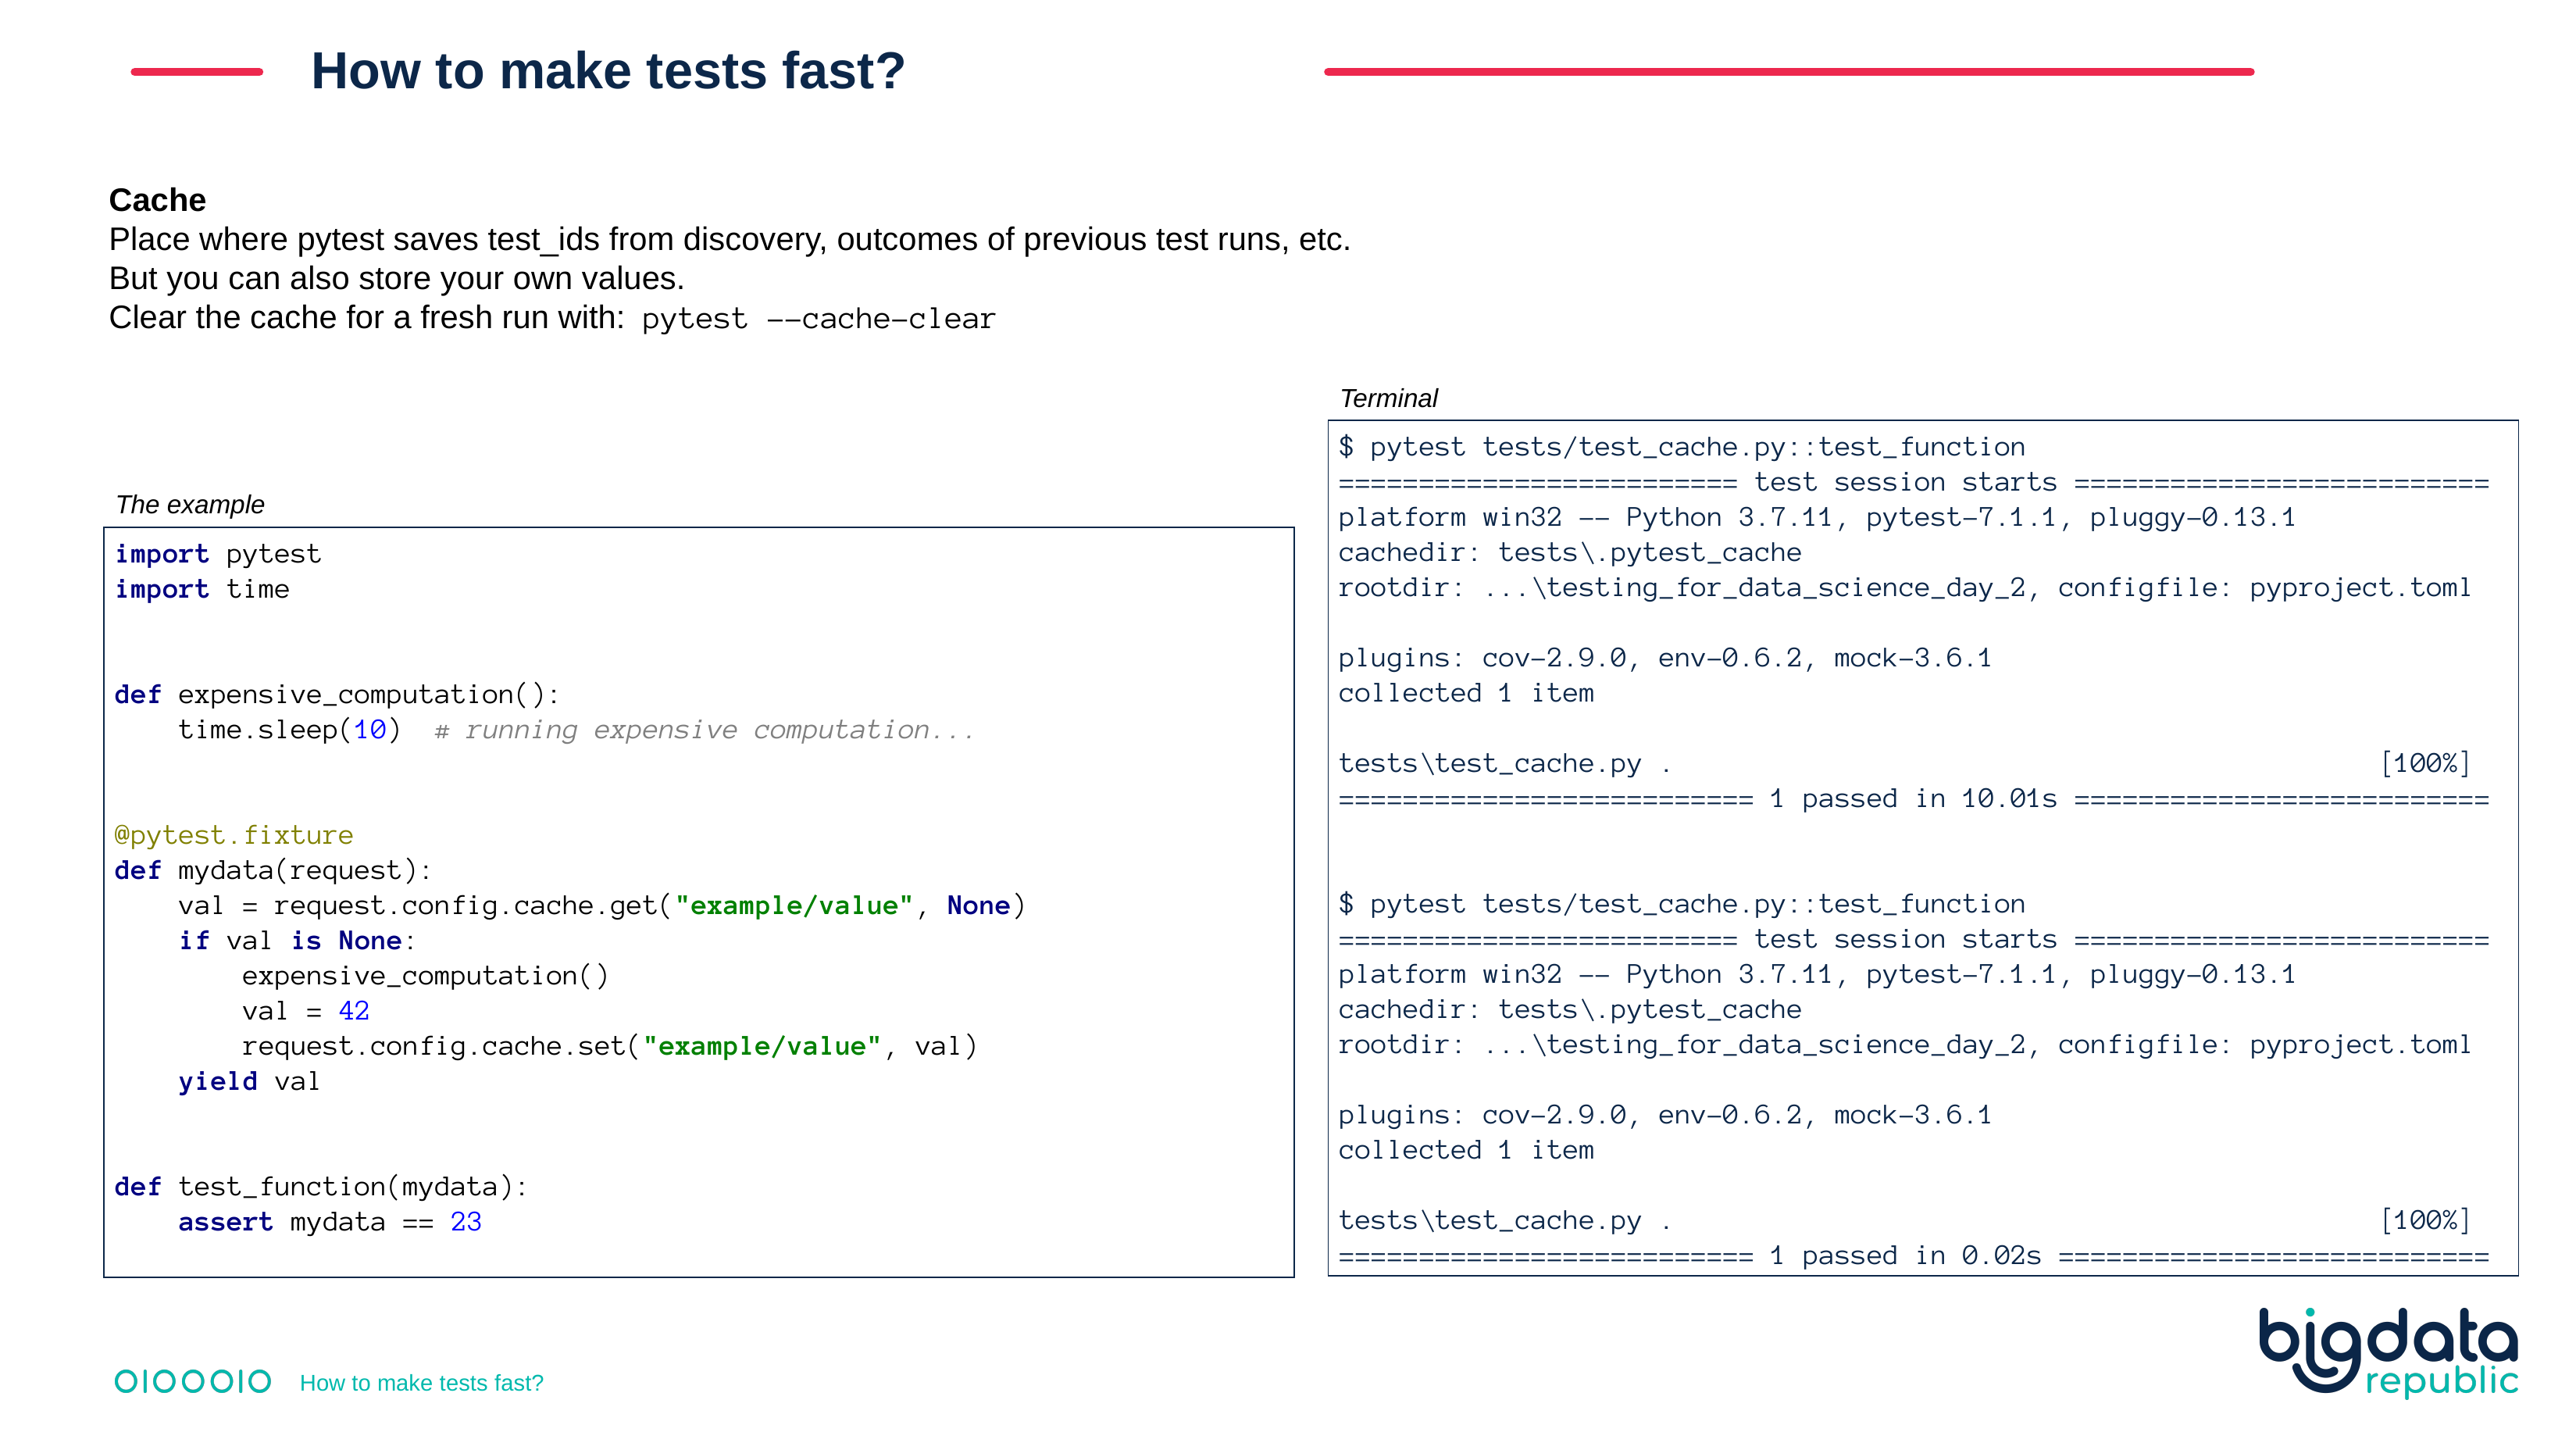

How to make tests fast?
Cache
Place where pytest saves test_ids from discovery, outcomes of previous test runs, etc.
But you can also store your own values.
Clear the cache for a fresh run with:  pytest --cache-clear
Terminal
$ pytest tests/test_cache.py::test_function
========================= test session starts ==========================
platform win32 -- Python 3.7.11, pytest-7.1.1, pluggy-0.13.1
cachedir: tests\.pytest_cache
rootdir: ...\testing_for_data_science_day_2, configfile: pyproject.toml

plugins: cov-2.9.0, env-0.6.2, mock-3.6.1
collected 1 item

tests\test_cache.py .                                            [100%]
========================== 1 passed in 10.01s ==========================

$ pytest tests/test_cache.py::test_function
========================= test session starts ==========================
platform win32 -- Python 3.7.11, pytest-7.1.1, pluggy-0.13.1
cachedir: tests\.pytest_cache
rootdir: ...\testing_for_data_science_day_2, configfile: pyproject.toml

plugins: cov-2.9.0, env-0.6.2, mock-3.6.1
collected 1 item

tests\test_cache.py .                                            [100%]
========================== 1 passed in 0.02s ===========================
The example
import pytest
import time
def expensive_computation():
    time.sleep(10)  # running expensive computation...
@pytest.fixture
def mydata(request):
    val = request.config.cache.get("example/value", None)
    if val is None:
        expensive_computation()
        val = 42
        request.config.cache.set("example/value", val)
    yield val
def test_function(mydata):
    assert mydata == 23

How to make tests fast?